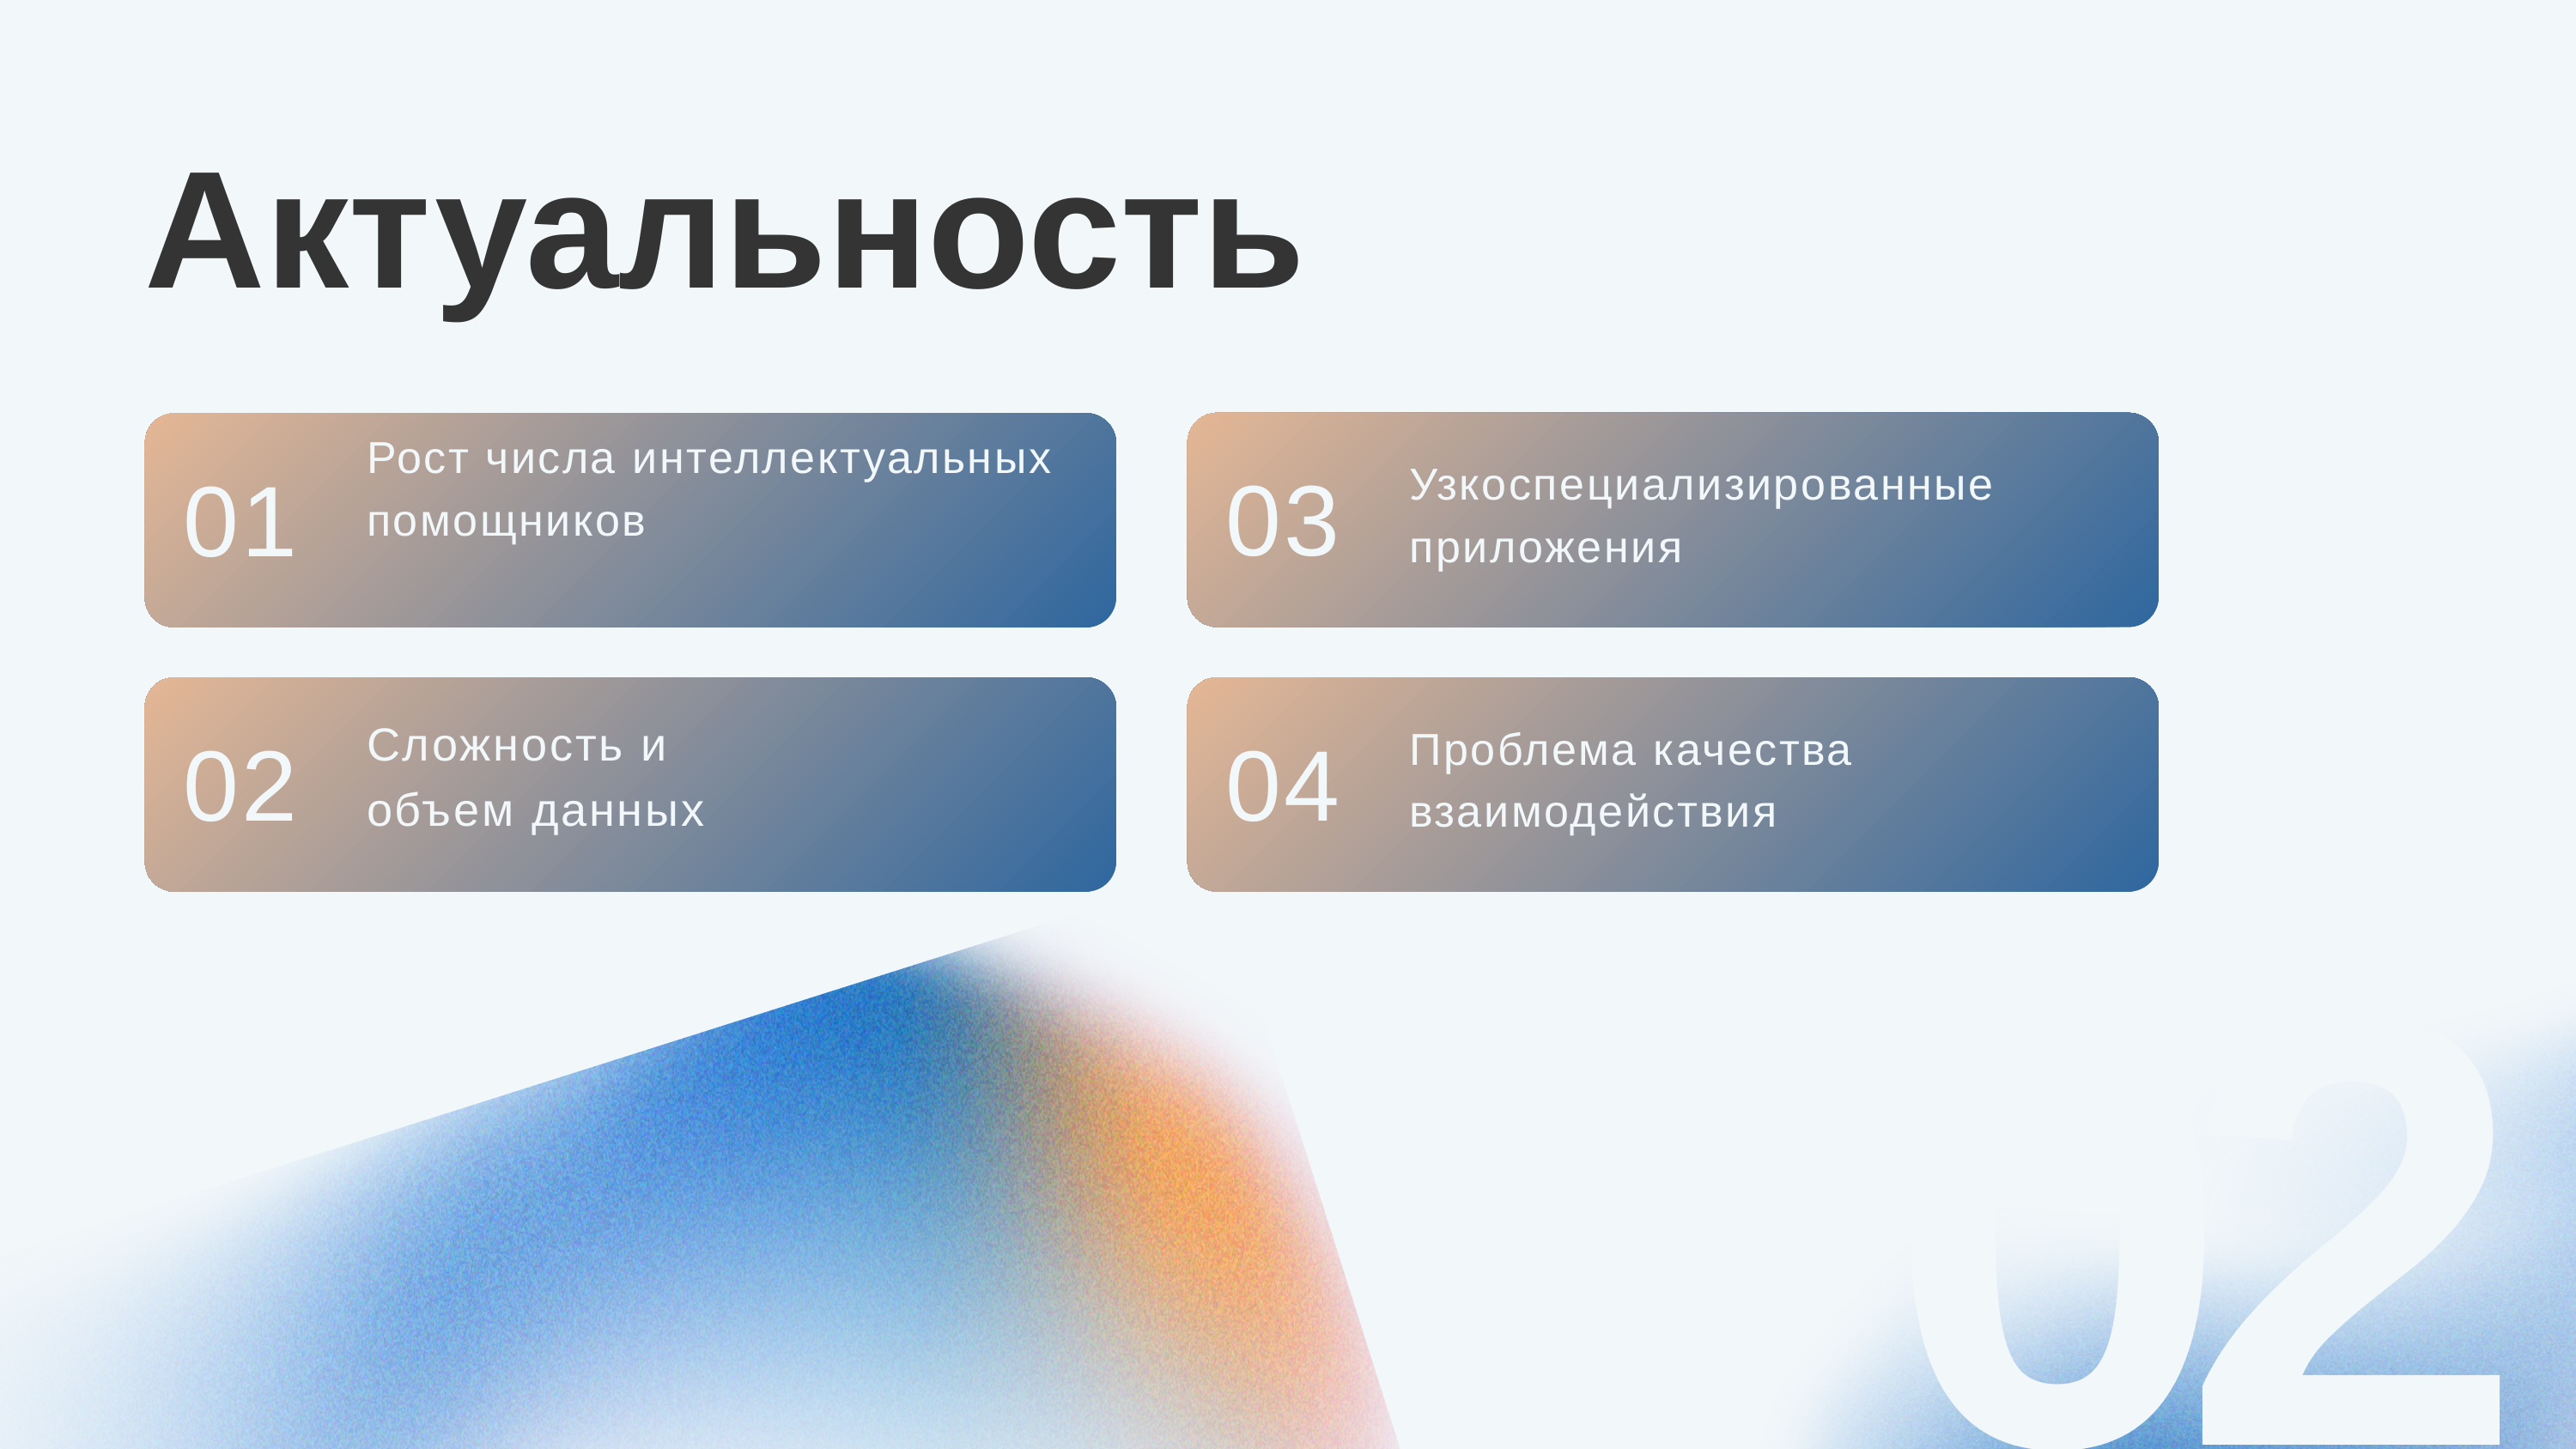

Актуальность

Рост числа интеллектуальных помощников
03
01
Узкоспециализированные приложения

02
04
Сложность и объем данных
Проблема качества взаимодействия

02